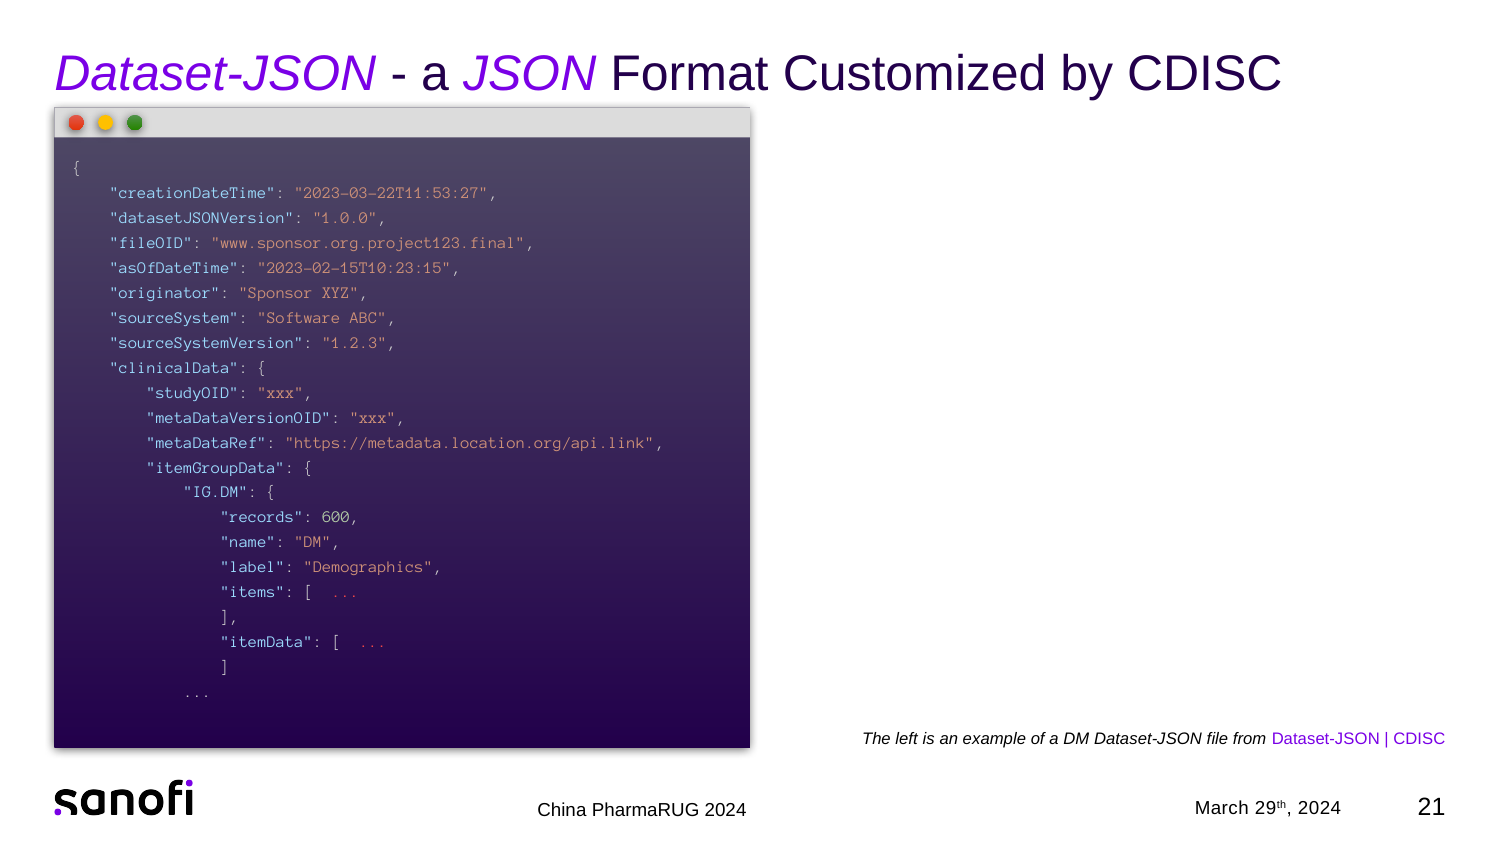

# Dataset-JSON - a JSON Format Customized by CDISC

{
    "creationDateTime": "2023-03-22T11:53:27",
    "datasetJSONVersion": "1.0.0",
    "fileOID": "www.sponsor.org.project123.final",
    "asOfDateTime": "2023-02-15T10:23:15",
    "originator": "Sponsor XYZ",
    "sourceSystem": "Software ABC",
    "sourceSystemVersion": "1.2.3",
    "clinicalData": {
        "studyOID": "xxx",
        "metaDataVersionOID": "xxx",
        "metaDataRef": "https://metadata.location.org/api.link",
        "itemGroupData": {
            "IG.DM": {
                "records": 600,
                "name": "DM",
                "label": "Demographics",
                "items": [  ...
                ],
                "itemData": [  ...
                ]
            ...

The left is an example of a DM Dataset-JSON file from Dataset-JSON | CDISC
21
March 29th, 2024
China PharmaRUG 2024